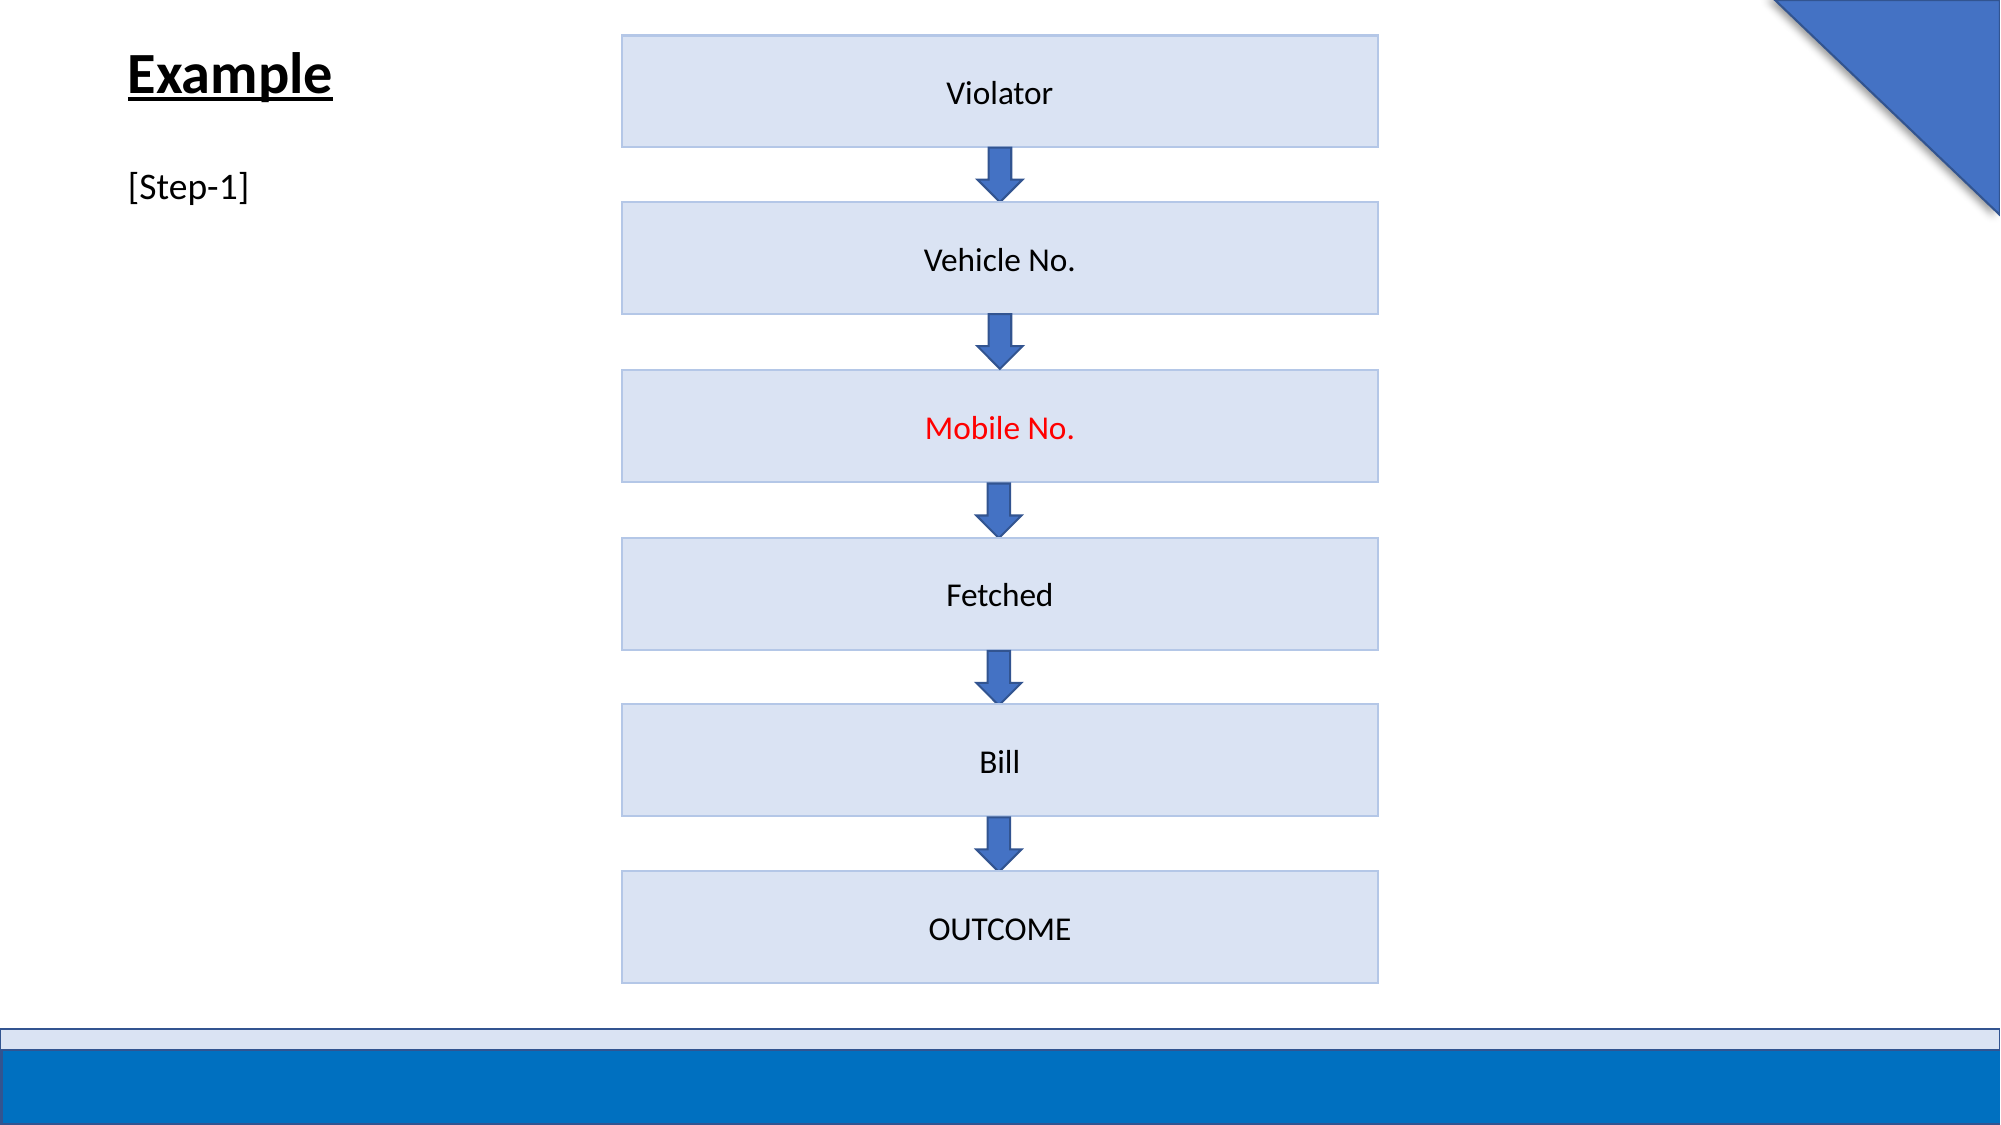

Example
Violator

Vehicle No.

Mobile No.

Fetched

Bill

OUTCOME
[Step-1]